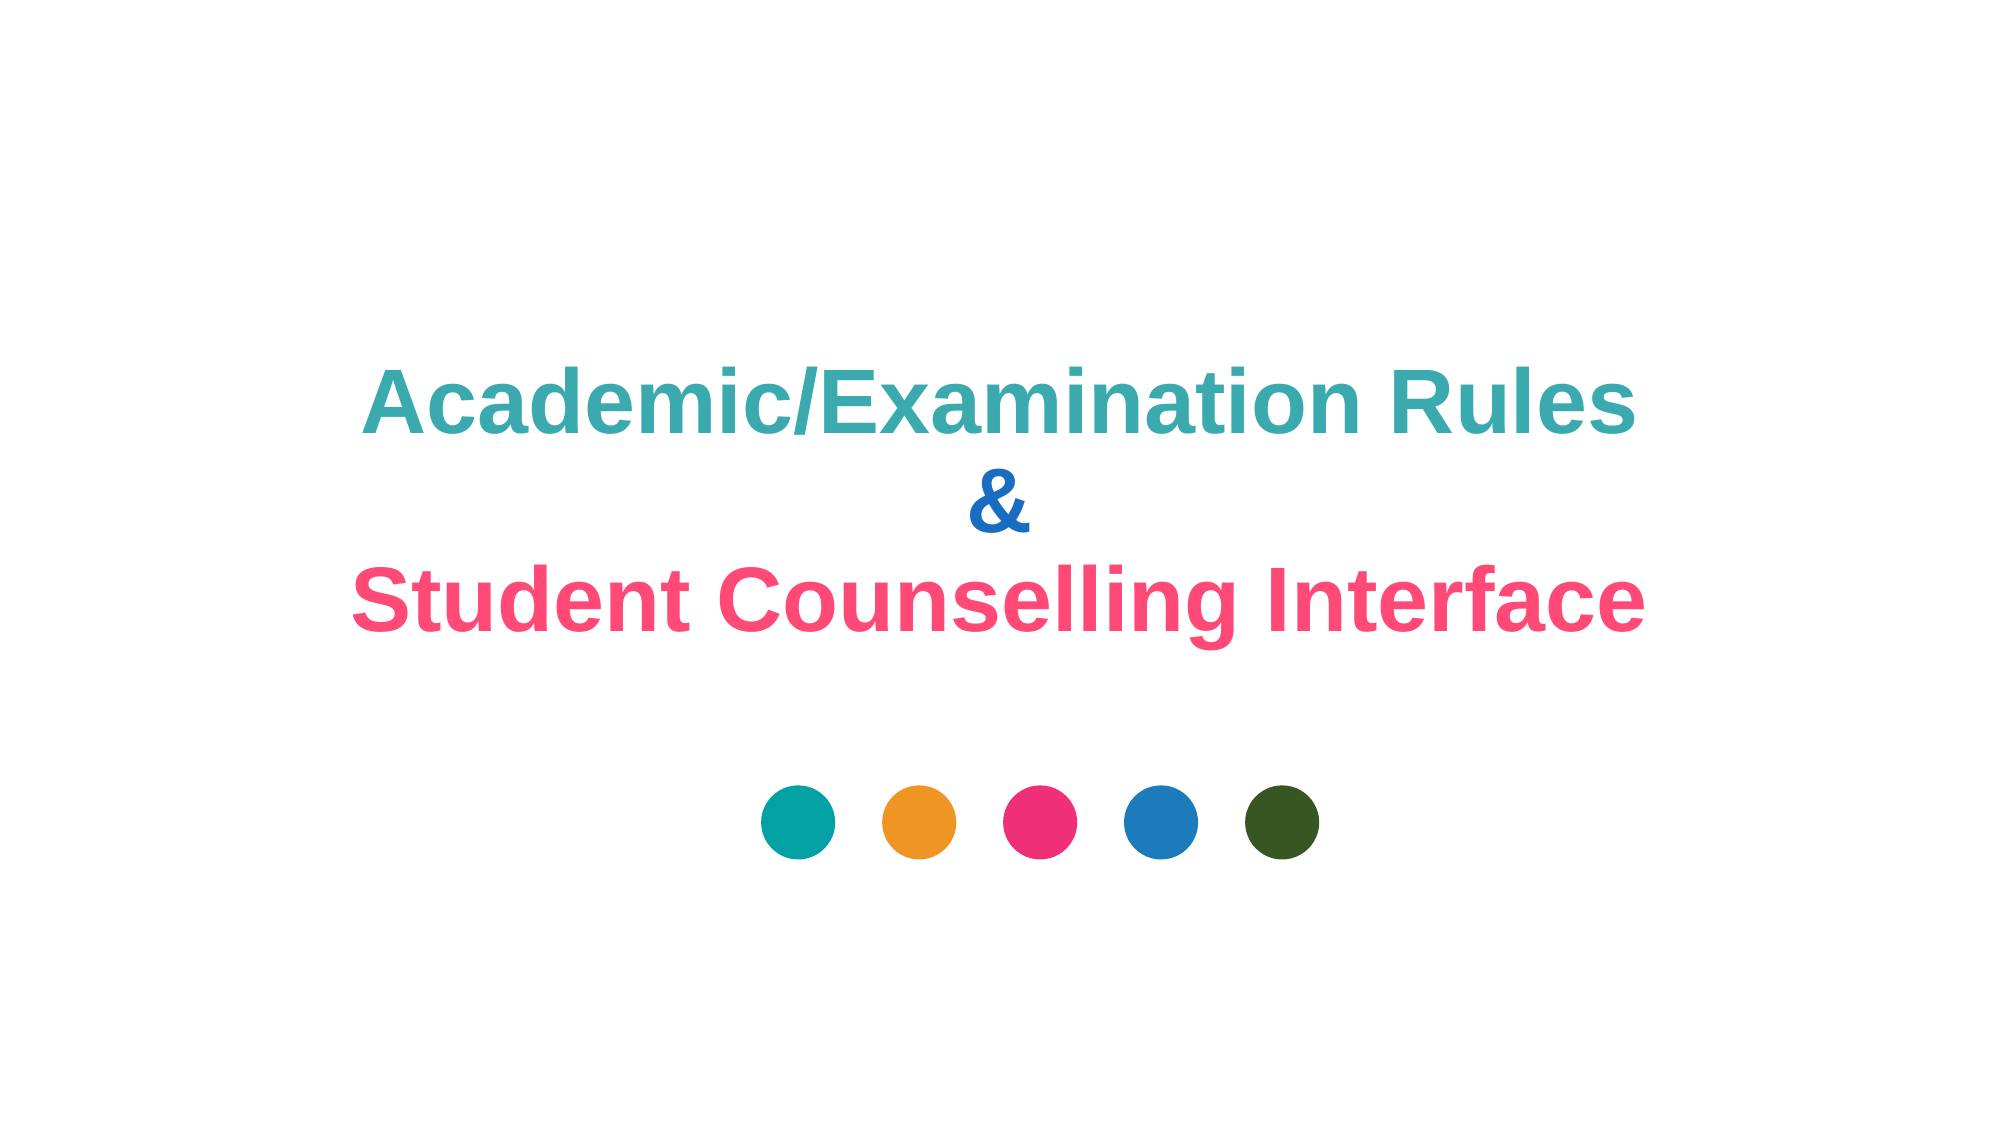

# Academic/Examination Rules & Student Counselling Interface